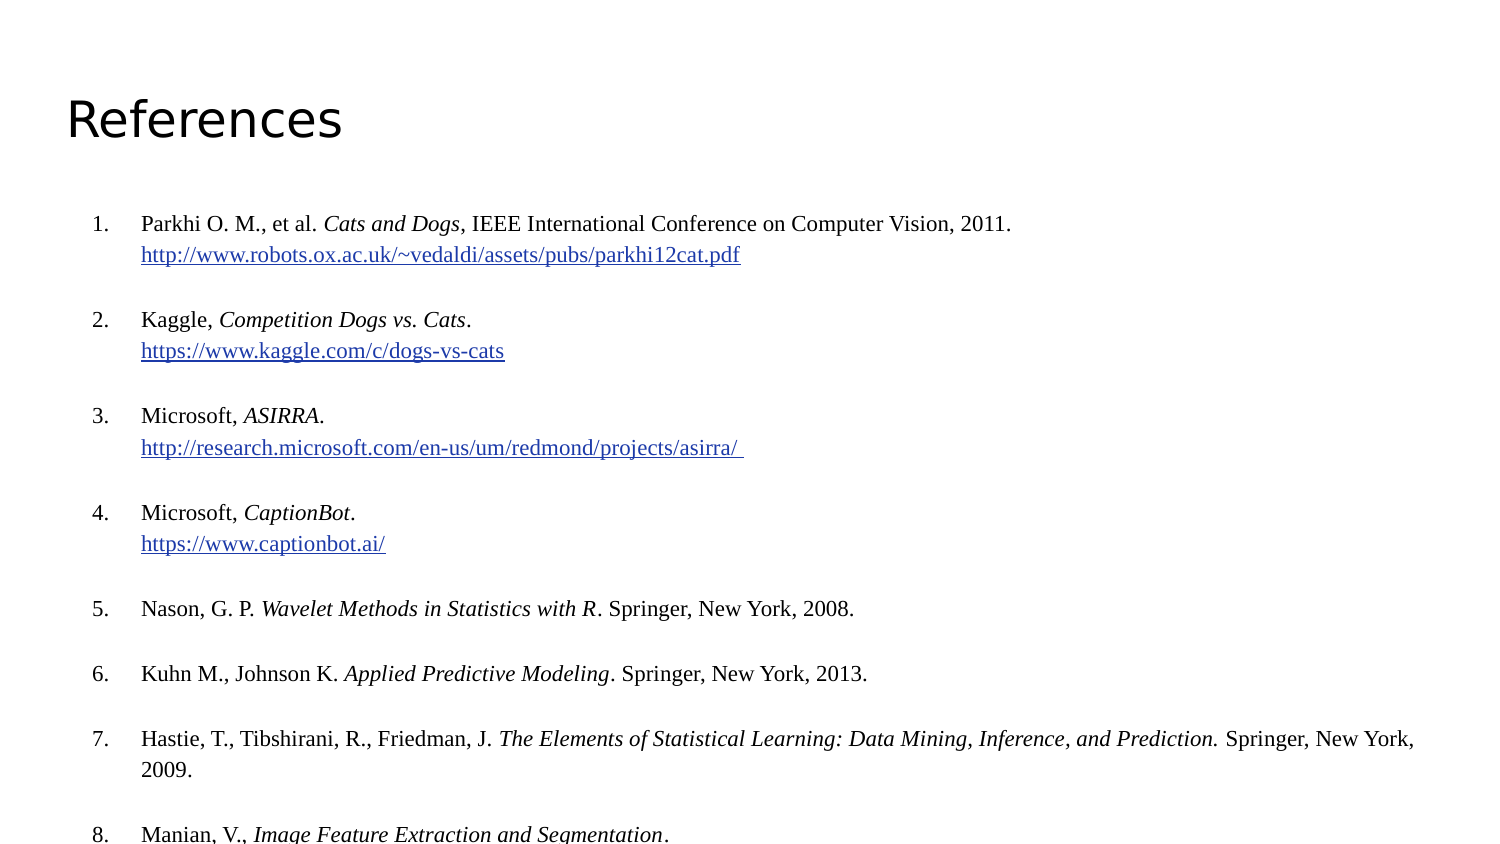

# References
Parkhi O. M., et al. Cats and Dogs, IEEE International Conference on Computer Vision, 2011.
http://www.robots.ox.ac.uk/~vedaldi/assets/pubs/parkhi12cat.pdf
Kaggle, Competition Dogs vs. Cats.
https://www.kaggle.com/c/dogs-vs-cats
Microsoft, ASIRRA.
http://research.microsoft.com/en-us/um/redmond/projects/asirra/
Microsoft, CaptionBot.
https://www.captionbot.ai/
Nason, G. P. Wavelet Methods in Statistics with R. Springer, New York, 2008.
Kuhn M., Johnson K. Applied Predictive Modeling. Springer, New York, 2013.
Hastie, T., Tibshirani, R., Friedman, J. The Elements of Statistical Learning: Data Mining, Inference, and Prediction. Springer, New York, 2009.
Manian, V., Image Feature Extraction and Segmentation.
http://www.ece.uprm.edu/~manian/ImageAnalysis4.pdf
Dong X. Y., et al. Discrete Wavelet Transform Based Feature Extraction for Tissue Classification Using Gene Expression Data. The Scientific World Journal, 2014.
Walker J., Handbook of Transforms and Data Compression. CRC Press, Boca Raton, 2000.